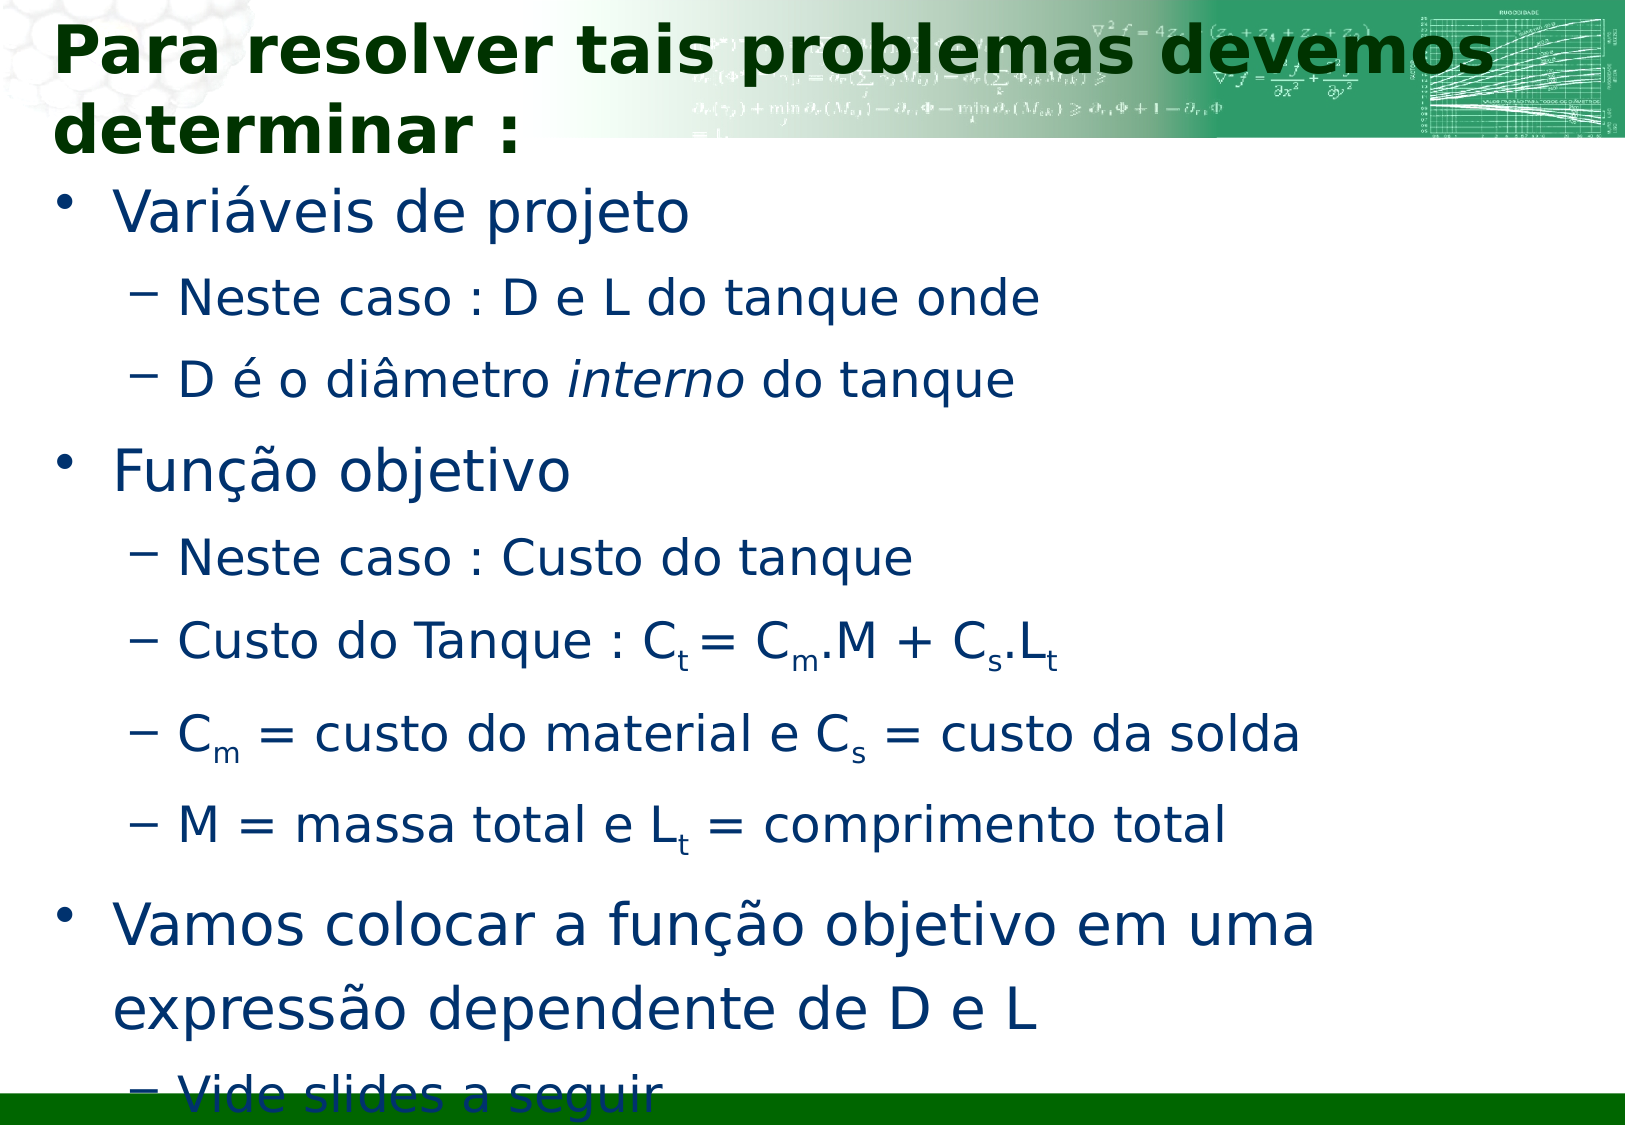

# Para resolver tais problemas devemos determinar :
Variáveis de projeto
Neste caso : D e L do tanque onde
D é o diâmetro interno do tanque
Função objetivo
Neste caso : Custo do tanque
Custo do Tanque : Ct = Cm.M + Cs.Lt
Cm = custo do material e Cs = custo da solda
M = massa total e Lt = comprimento total
Vamos colocar a função objetivo em uma expressão dependente de D e L
Vide slides a seguir